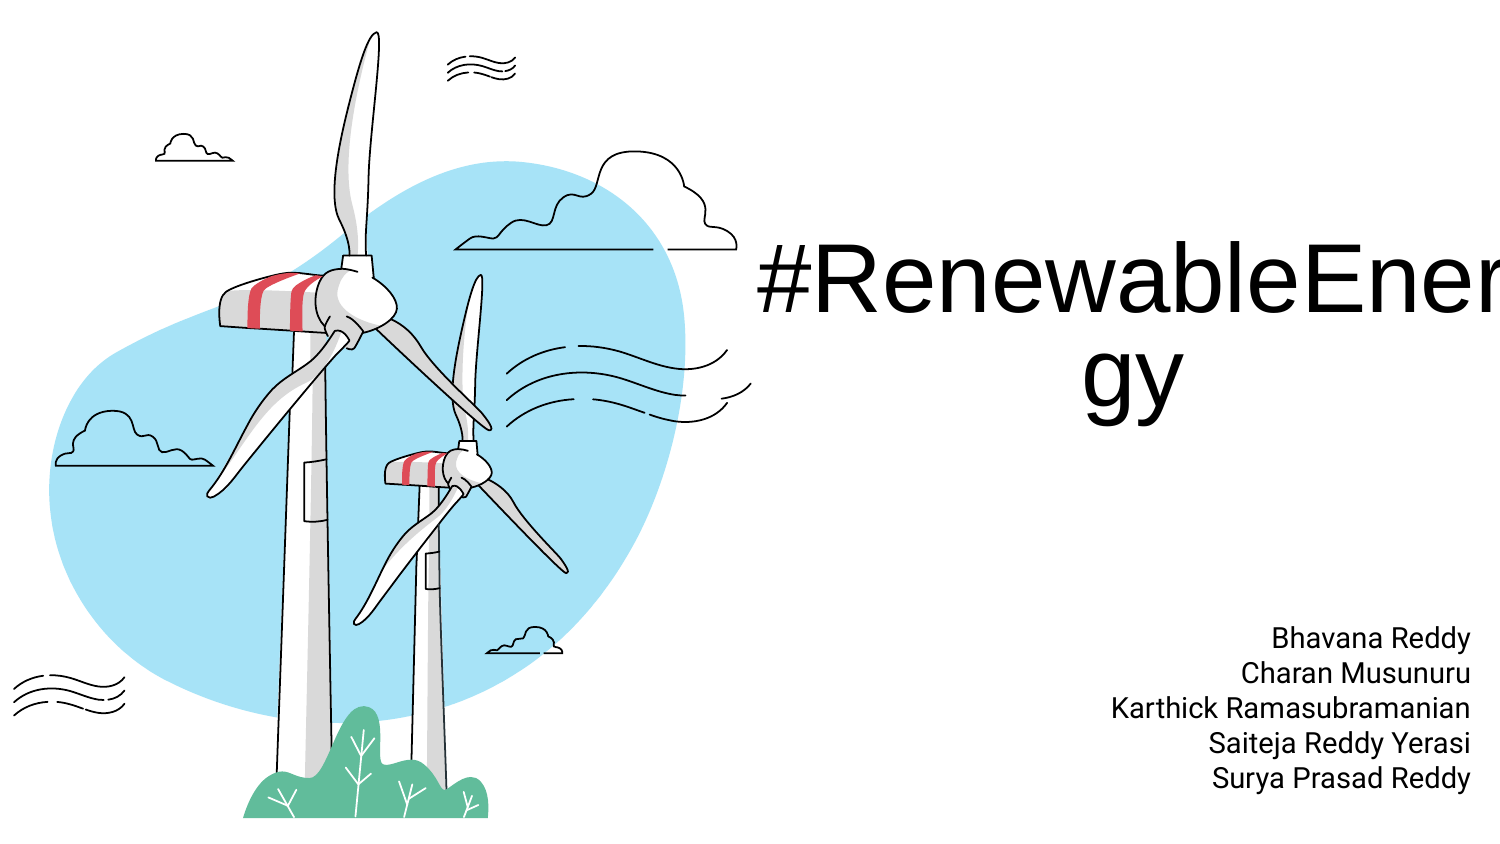

# #RenewableEnergy

Bhavana Reddy
Charan Musunuru
Karthick Ramasubramanian
Saiteja Reddy Yerasi
Surya Prasad Reddy